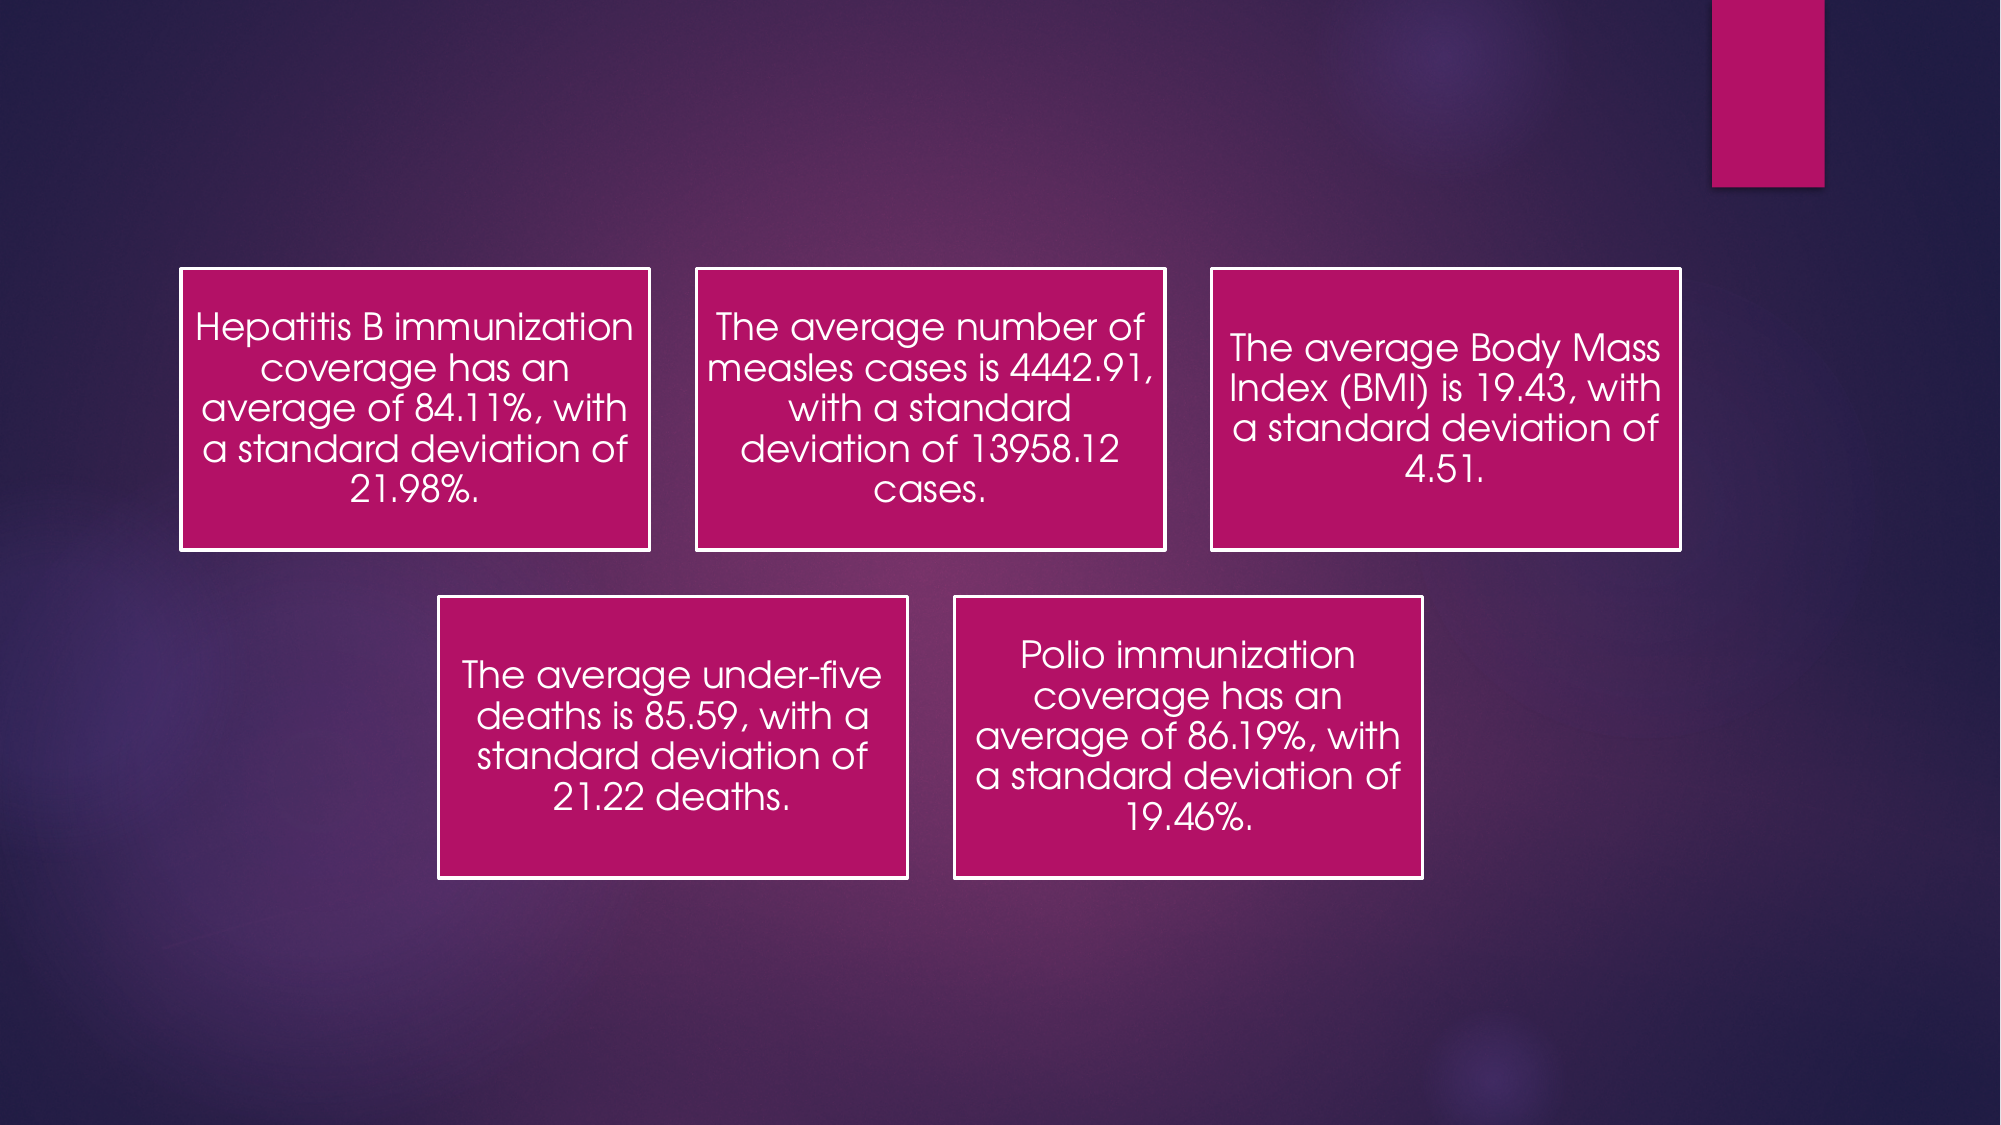

Hepatitis B immunization coverage has an average of 84.11%, with a standard deviation of 21.98%.
The average number of measles cases is 4442.91, with a standard deviation of 13958.12 cases.
The average Body Mass Index (BMI) is 19.43, with a standard deviation of 4.51.
The average under-five deaths is 85.59, with a standard deviation of 21.22 deaths.
Polio immunization coverage has an average of 86.19%, with a standard deviation of 19.46%.